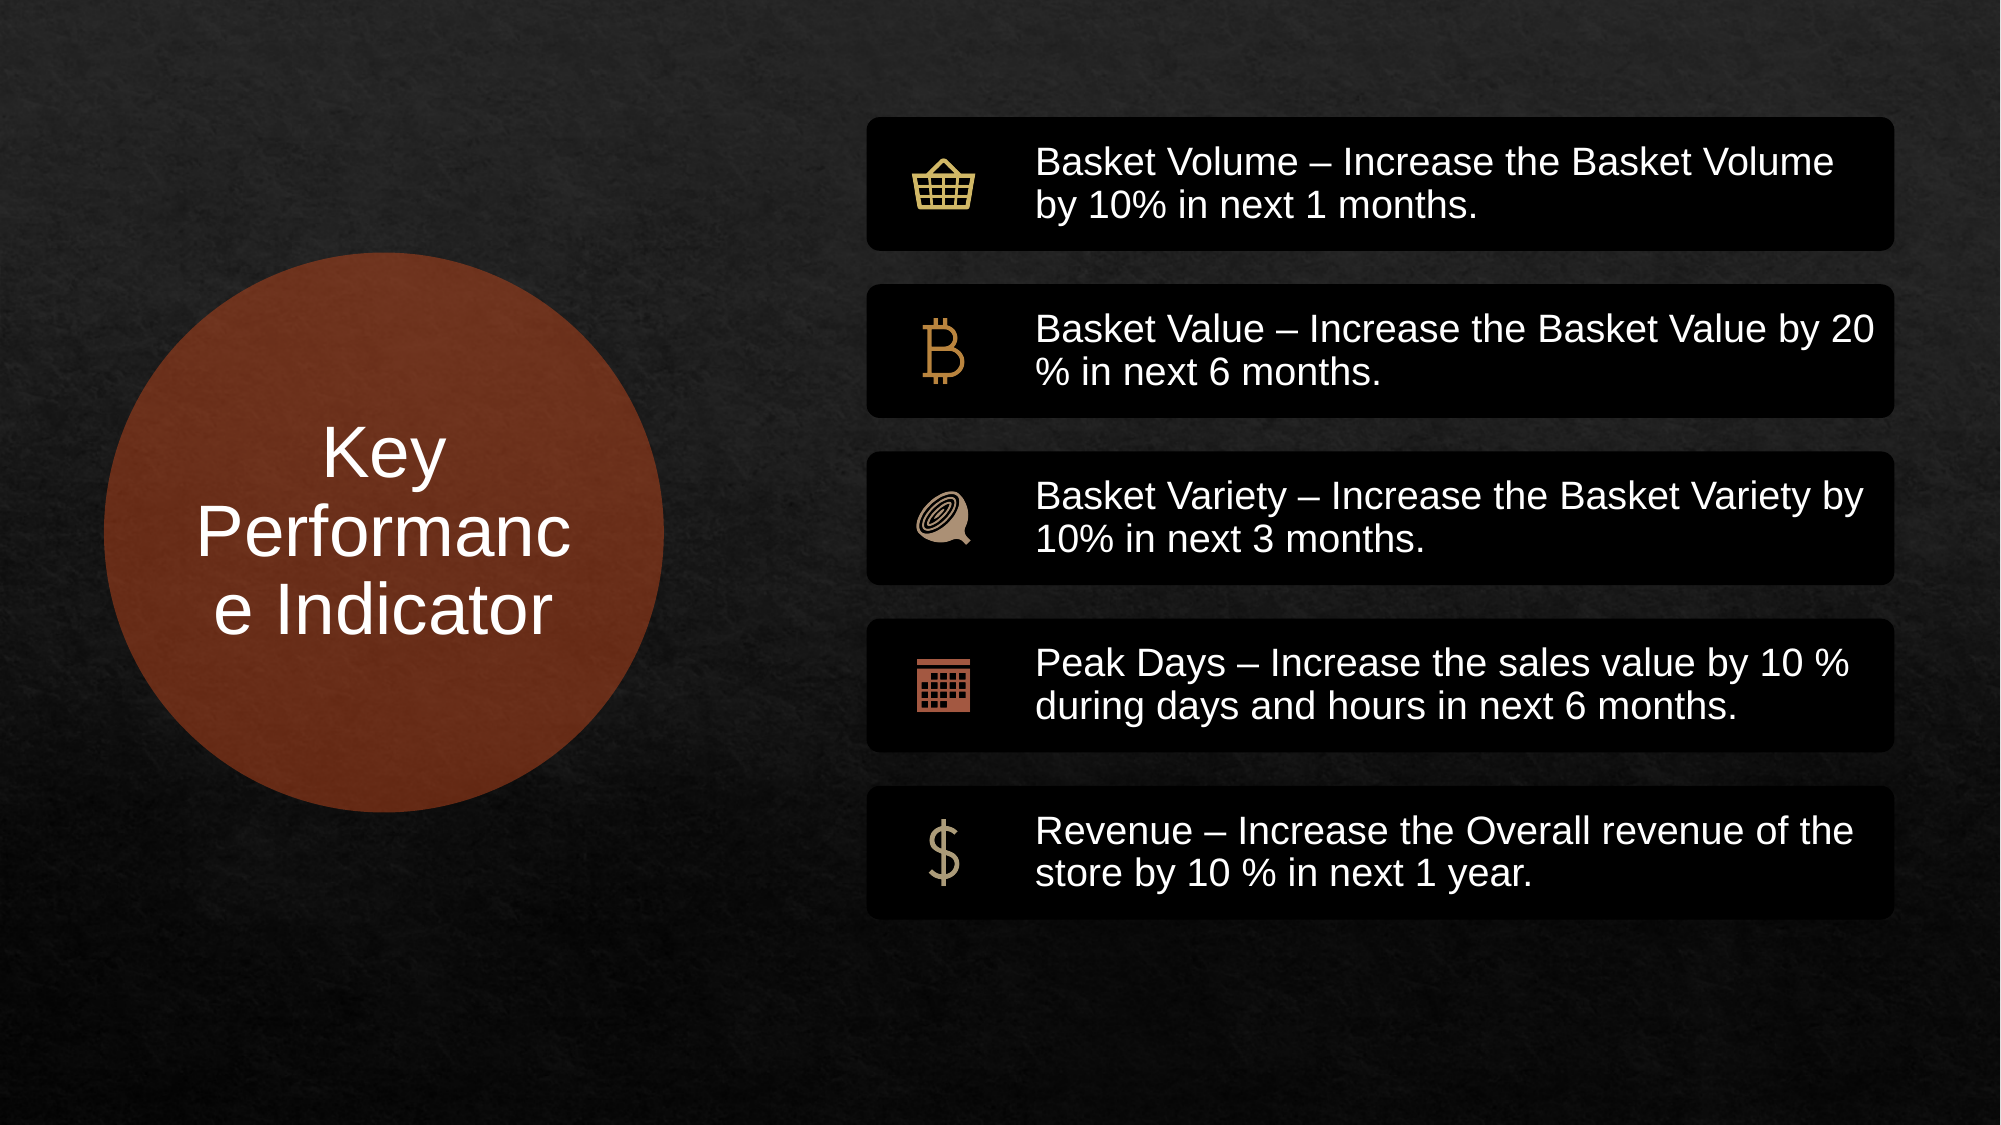

Key Performance Indicator
Basket Volume – Increase the Basket Volume by 10% in next 1 months.
Basket Value – Increase the Basket Value by 20 % in next 6 months.
Basket Variety – Increase the Basket Variety by 10% in next 3 months.
Peak Days – Increase the sales value by 10 % during days and hours in next 6 months.
Revenue – Increase the Overall revenue of the store by 10 % in next 1 year.